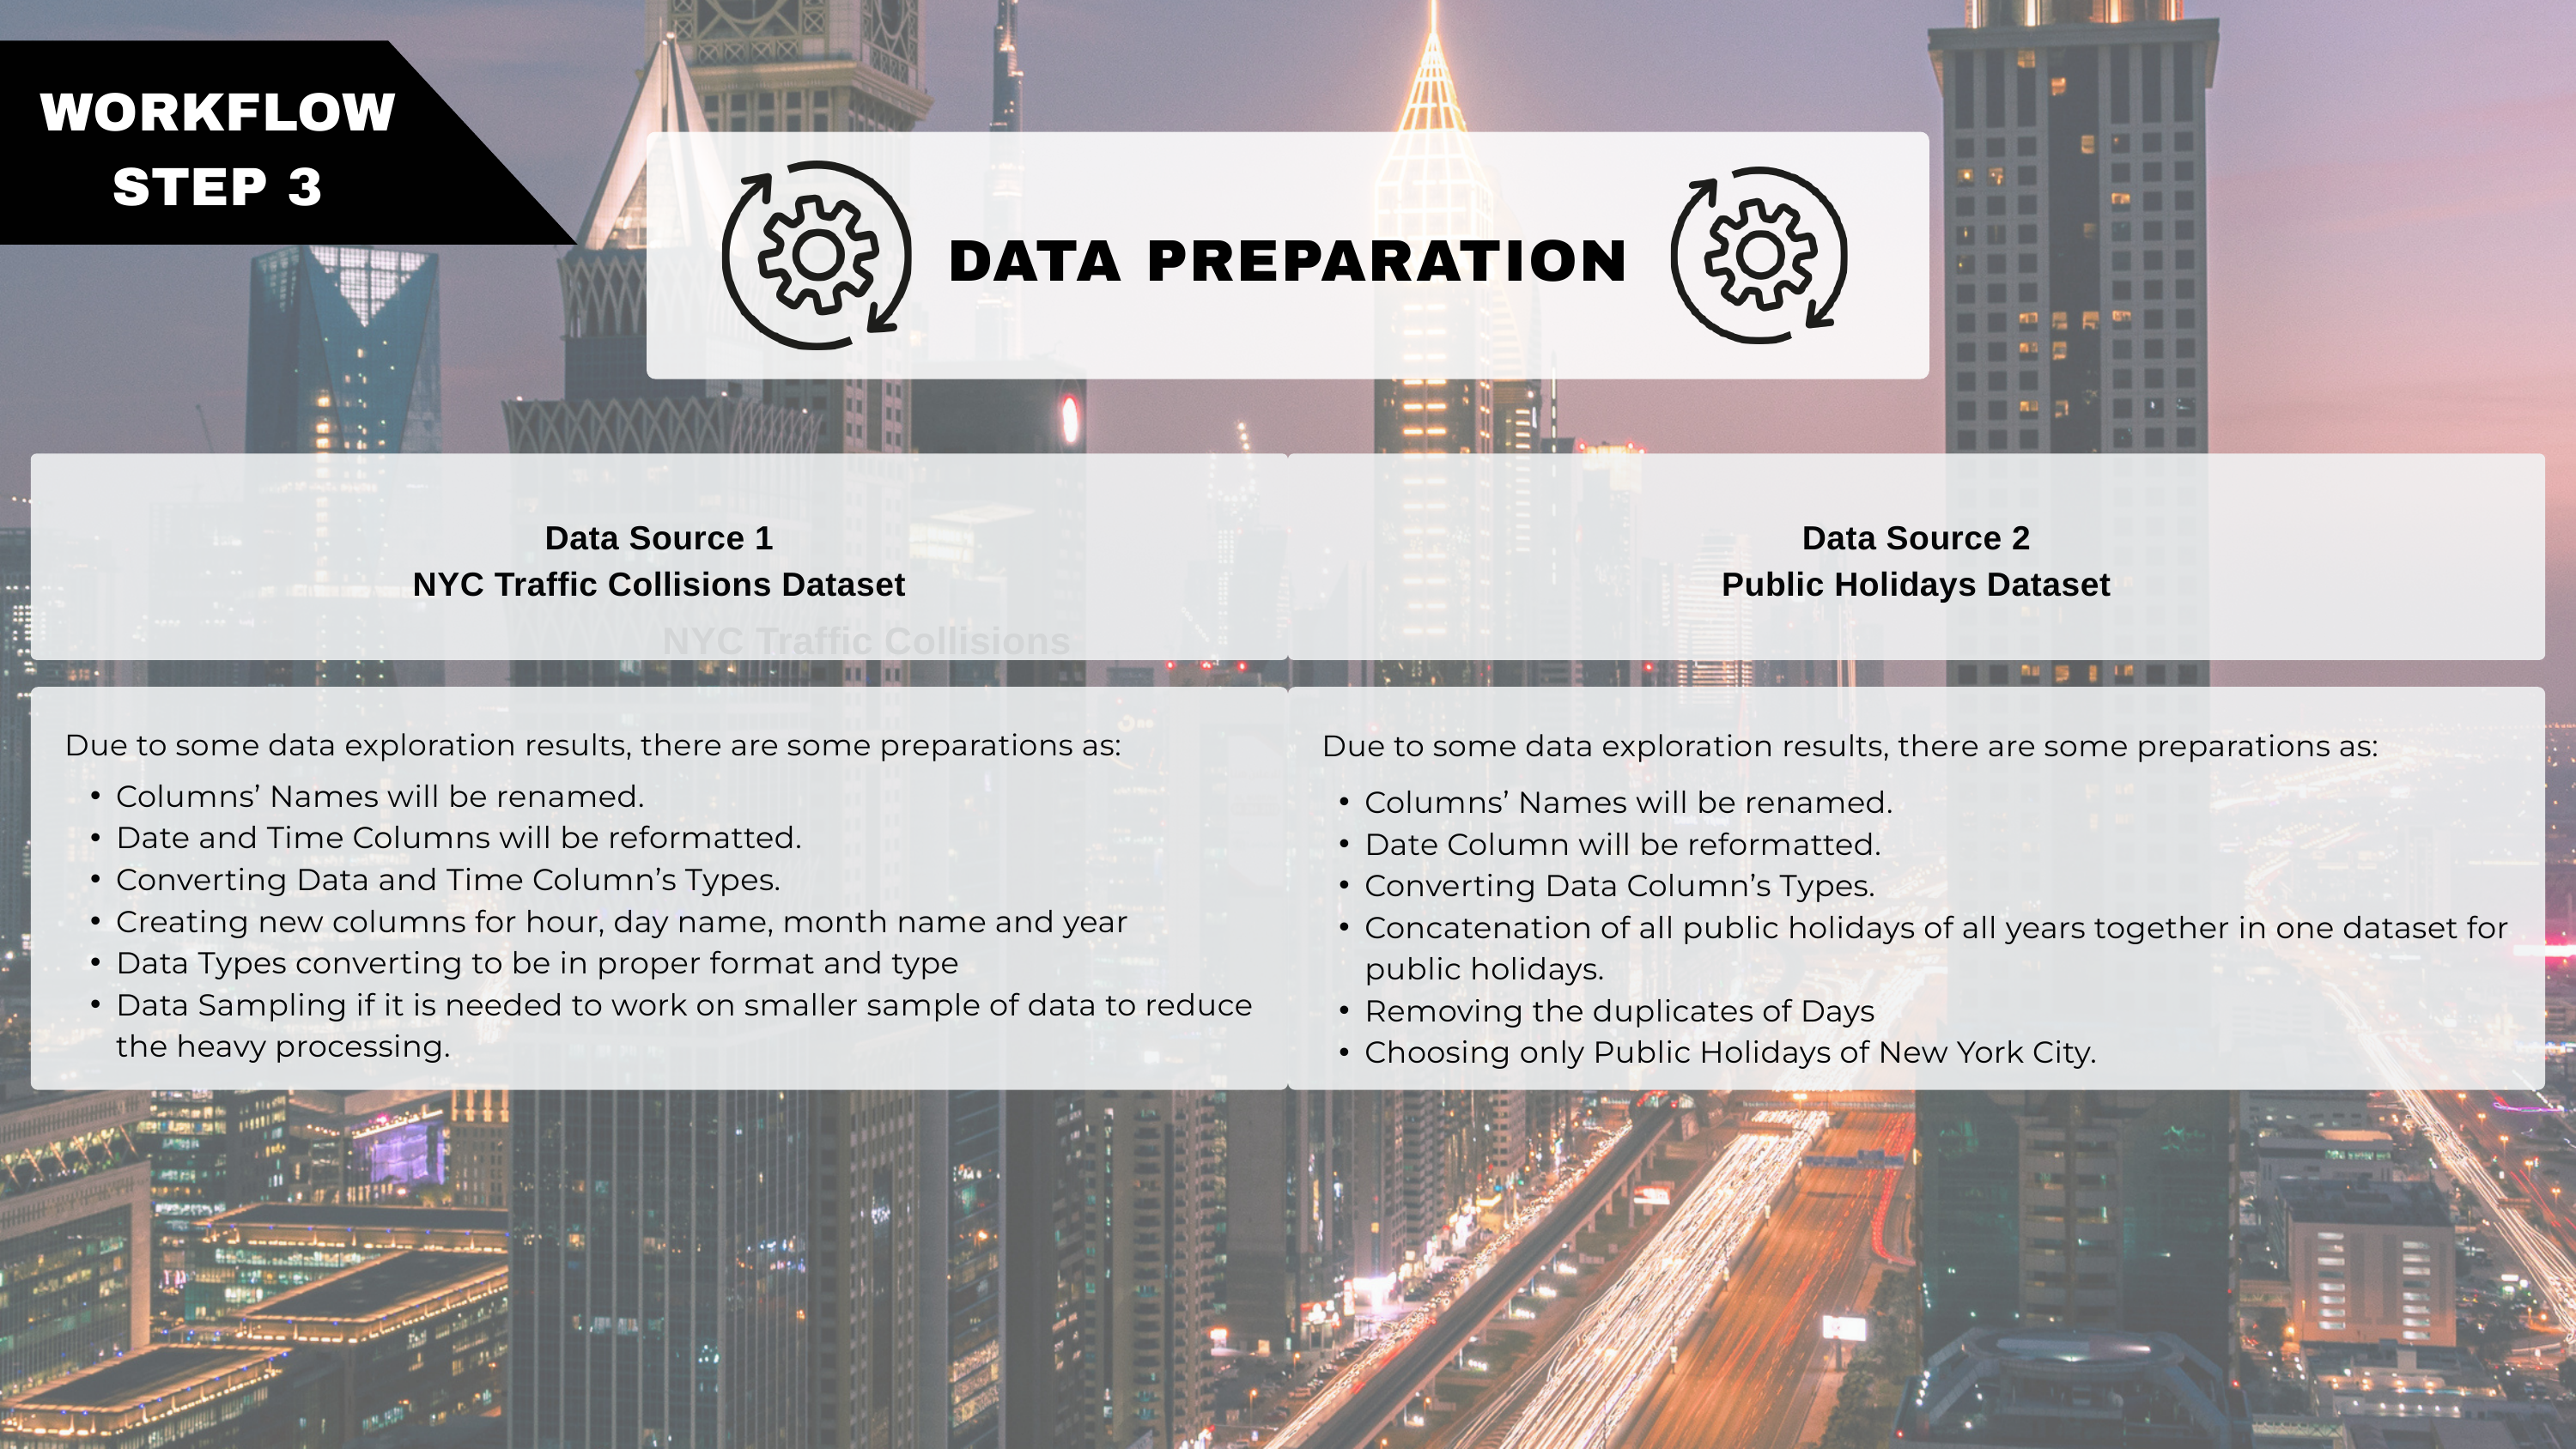

WORKFLOWSTEP 3

DATA PREPARATION

Data Source 1
NYC Traffic Collisions Dataset
Data Source 2
Public Holidays Dataset
NYC Traffic Collisions

Due to some data exploration results, there are some preparations as:
Due to some data exploration results, there are some preparations as:
Columns’ Names will be renamed.
Date and Time Columns will be reformatted.
Converting Data and Time Column’s Types.
Creating new columns for hour, day name, month name and year
Data Types converting to be in proper format and type
Data Sampling if it is needed to work on smaller sample of data to reduce the heavy processing.
Columns’ Names will be renamed.
Date Column will be reformatted.
Converting Data Column’s Types.
Concatenation of all public holidays of all years together in one dataset for public holidays.
Removing the duplicates of Days
Choosing only Public Holidays of New York City.